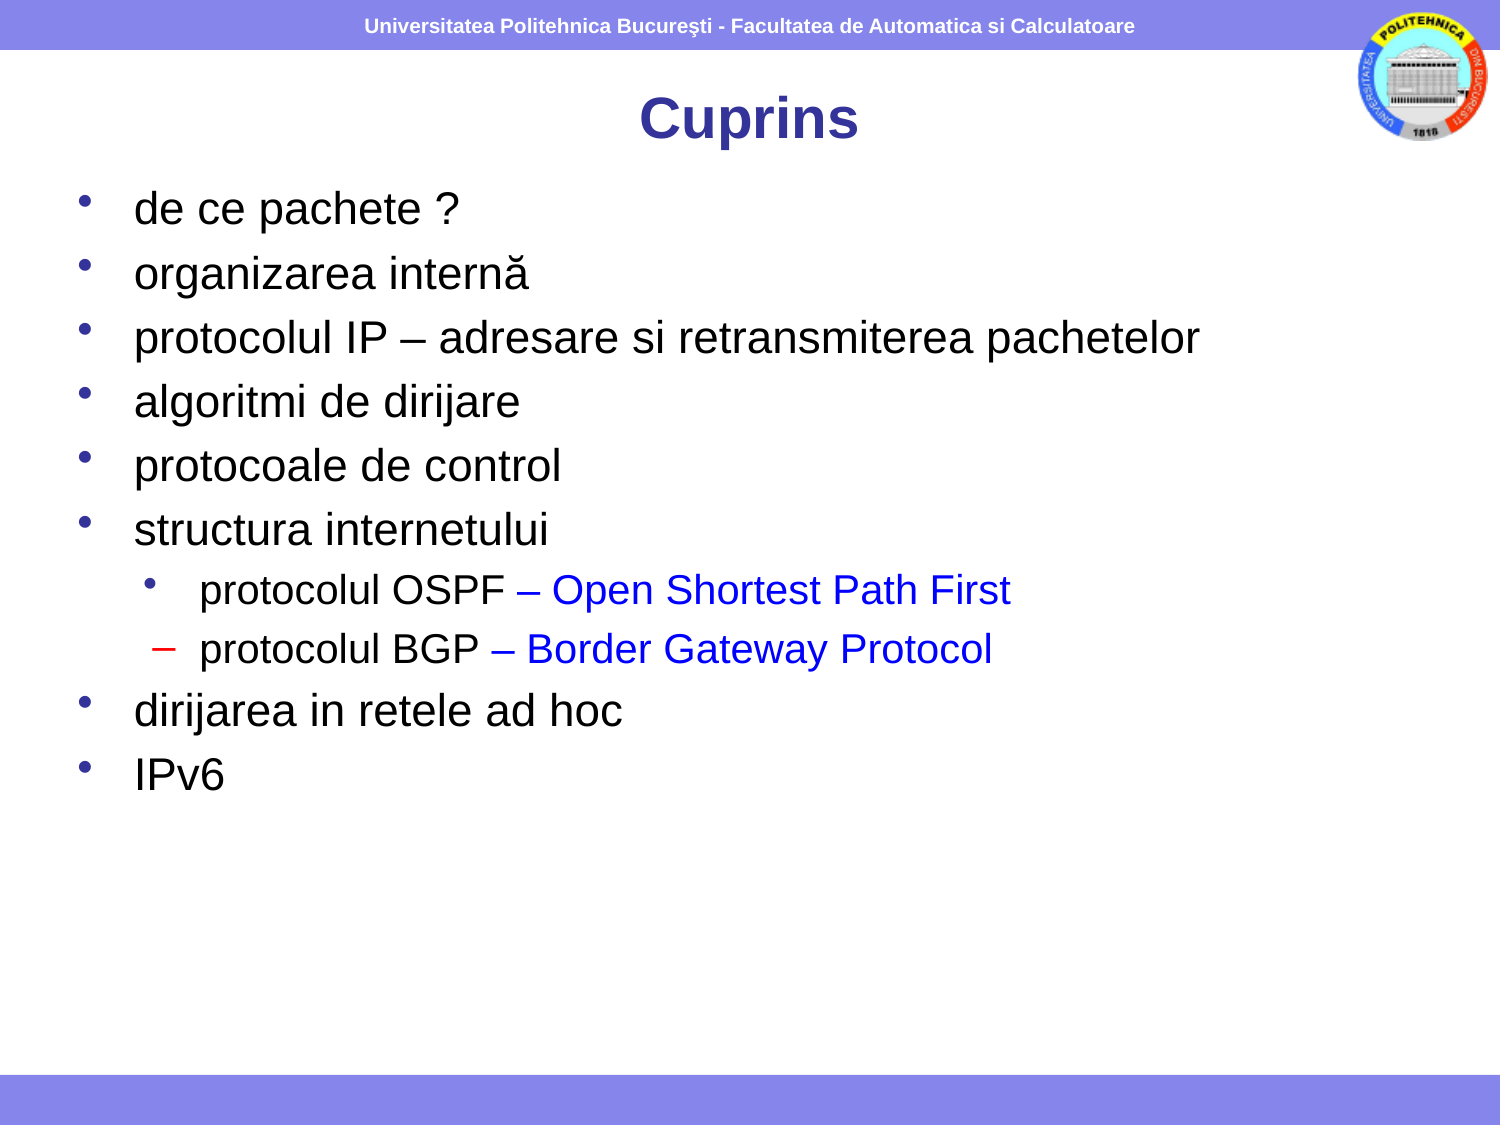

# Cuprins
de ce pachete ?
organizarea internă
protocolul IP – adresare si retransmiterea pachetelor
algoritmi de dirijare
protocoale de control
structura internetului
protocolul OSPF – Open Shortest Path First
protocolul BGP – Border Gateway Protocol
dirijarea in retele ad hoc
IPv6